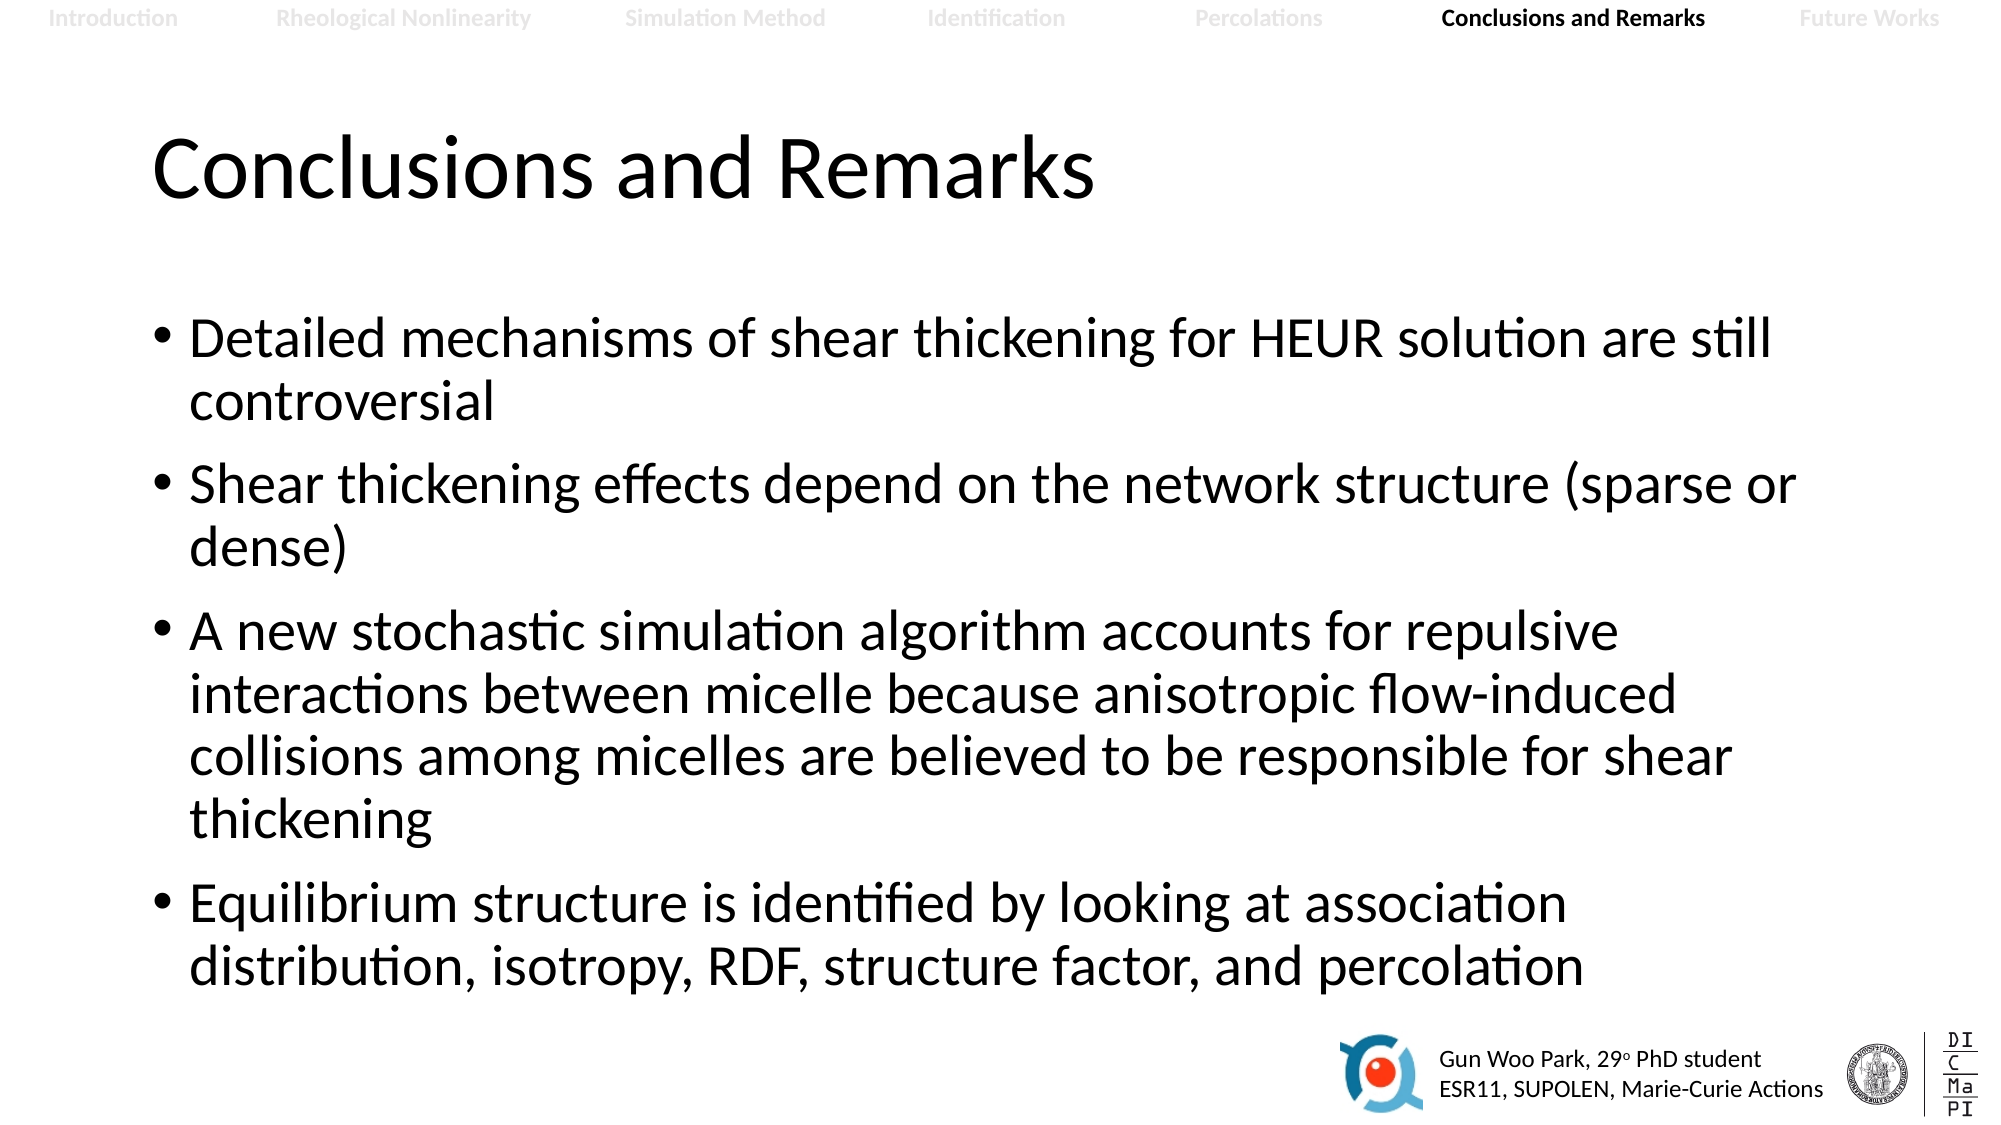

| Introduction | Rheological Nonlinearity | Simulation Method | Identification | Percolations | Conclusions and Remarks | Future Works |
| --- | --- | --- | --- | --- | --- | --- |
# Conclusions and Remarks
Detailed mechanisms of shear thickening for HEUR solution are still controversial
Shear thickening effects depend on the network structure (sparse or dense)
A new stochastic simulation algorithm accounts for repulsive interactions between micelle because anisotropic flow-induced collisions among micelles are believed to be responsible for shear thickening
Equilibrium structure is identified by looking at association distribution, isotropy, RDF, structure factor, and percolation